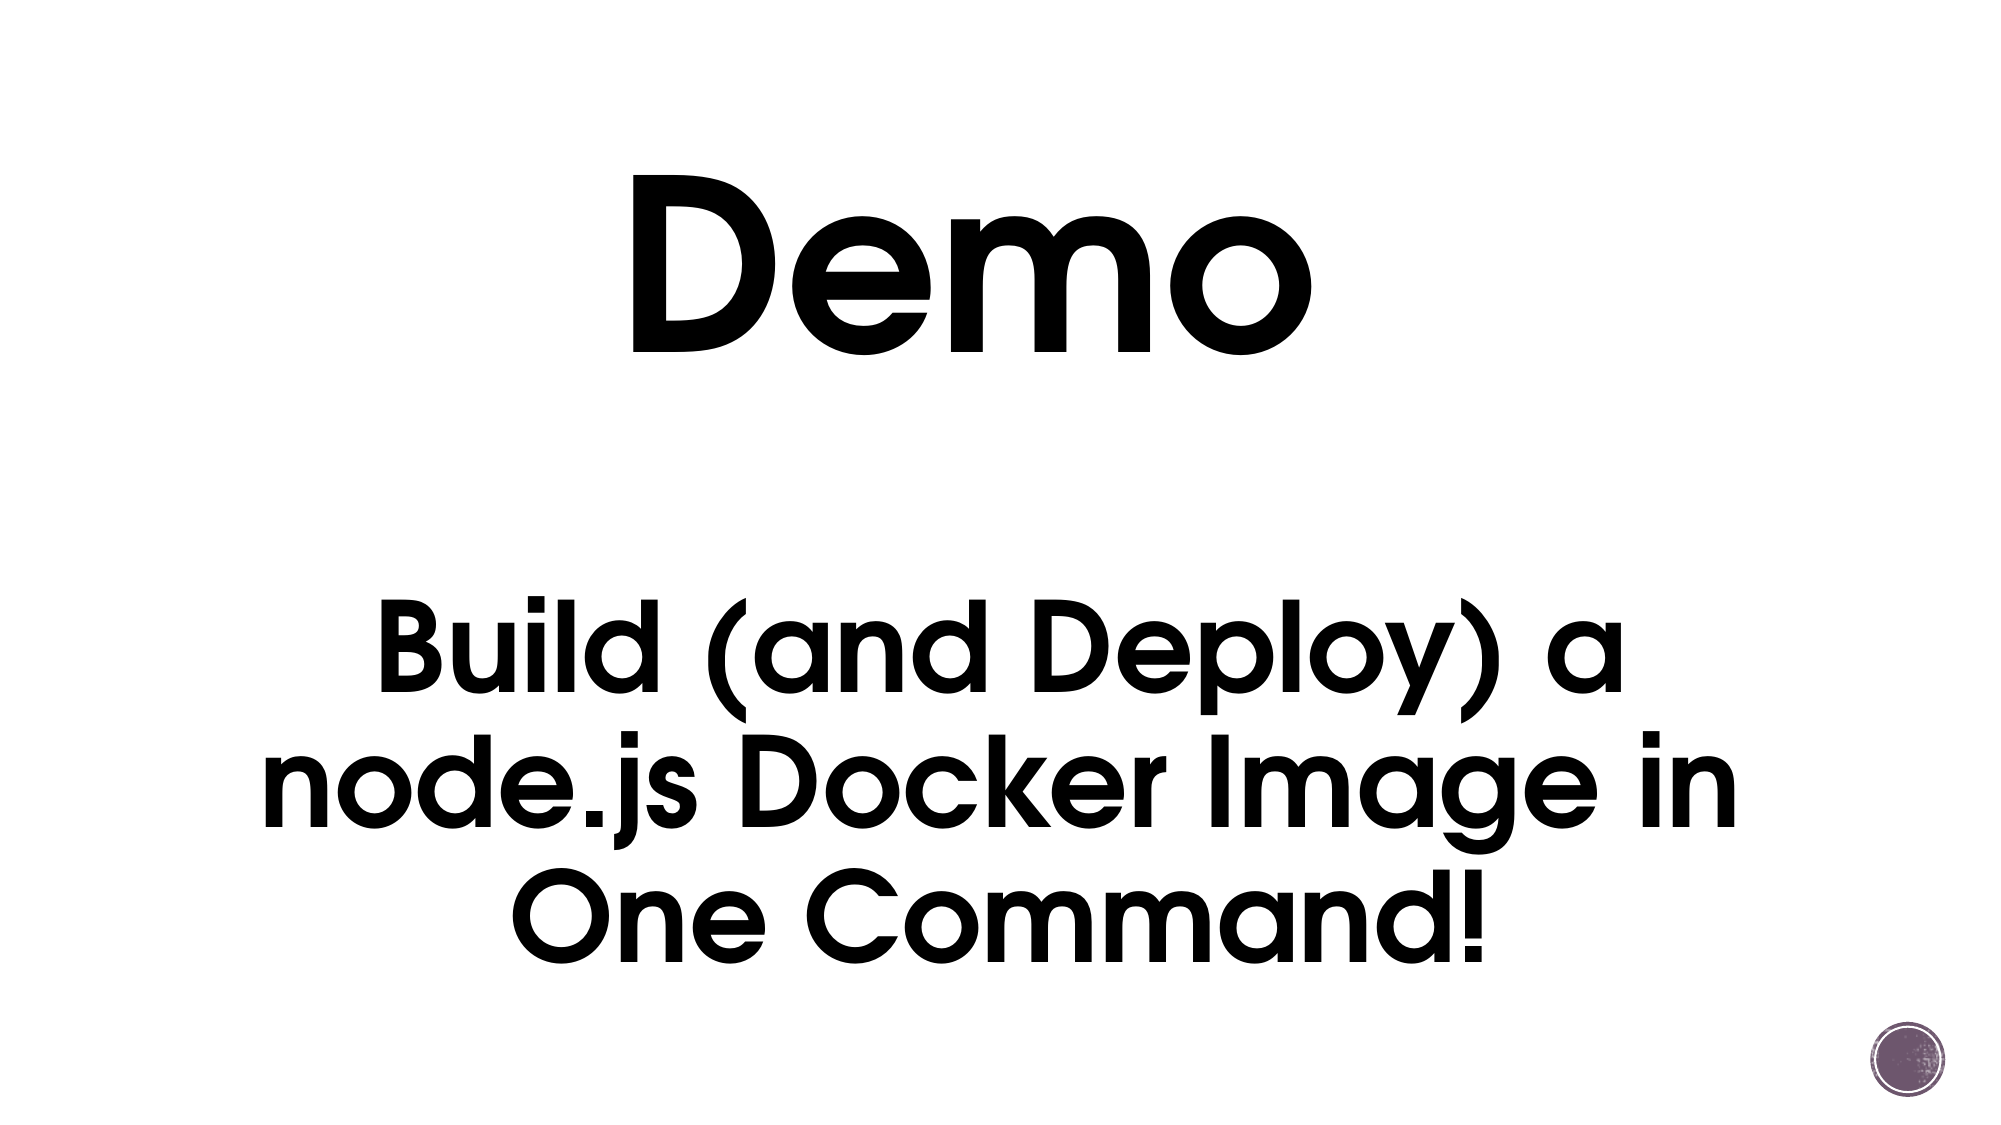

# Demo Build (and Deploy) a node.js Docker Image in One Command!